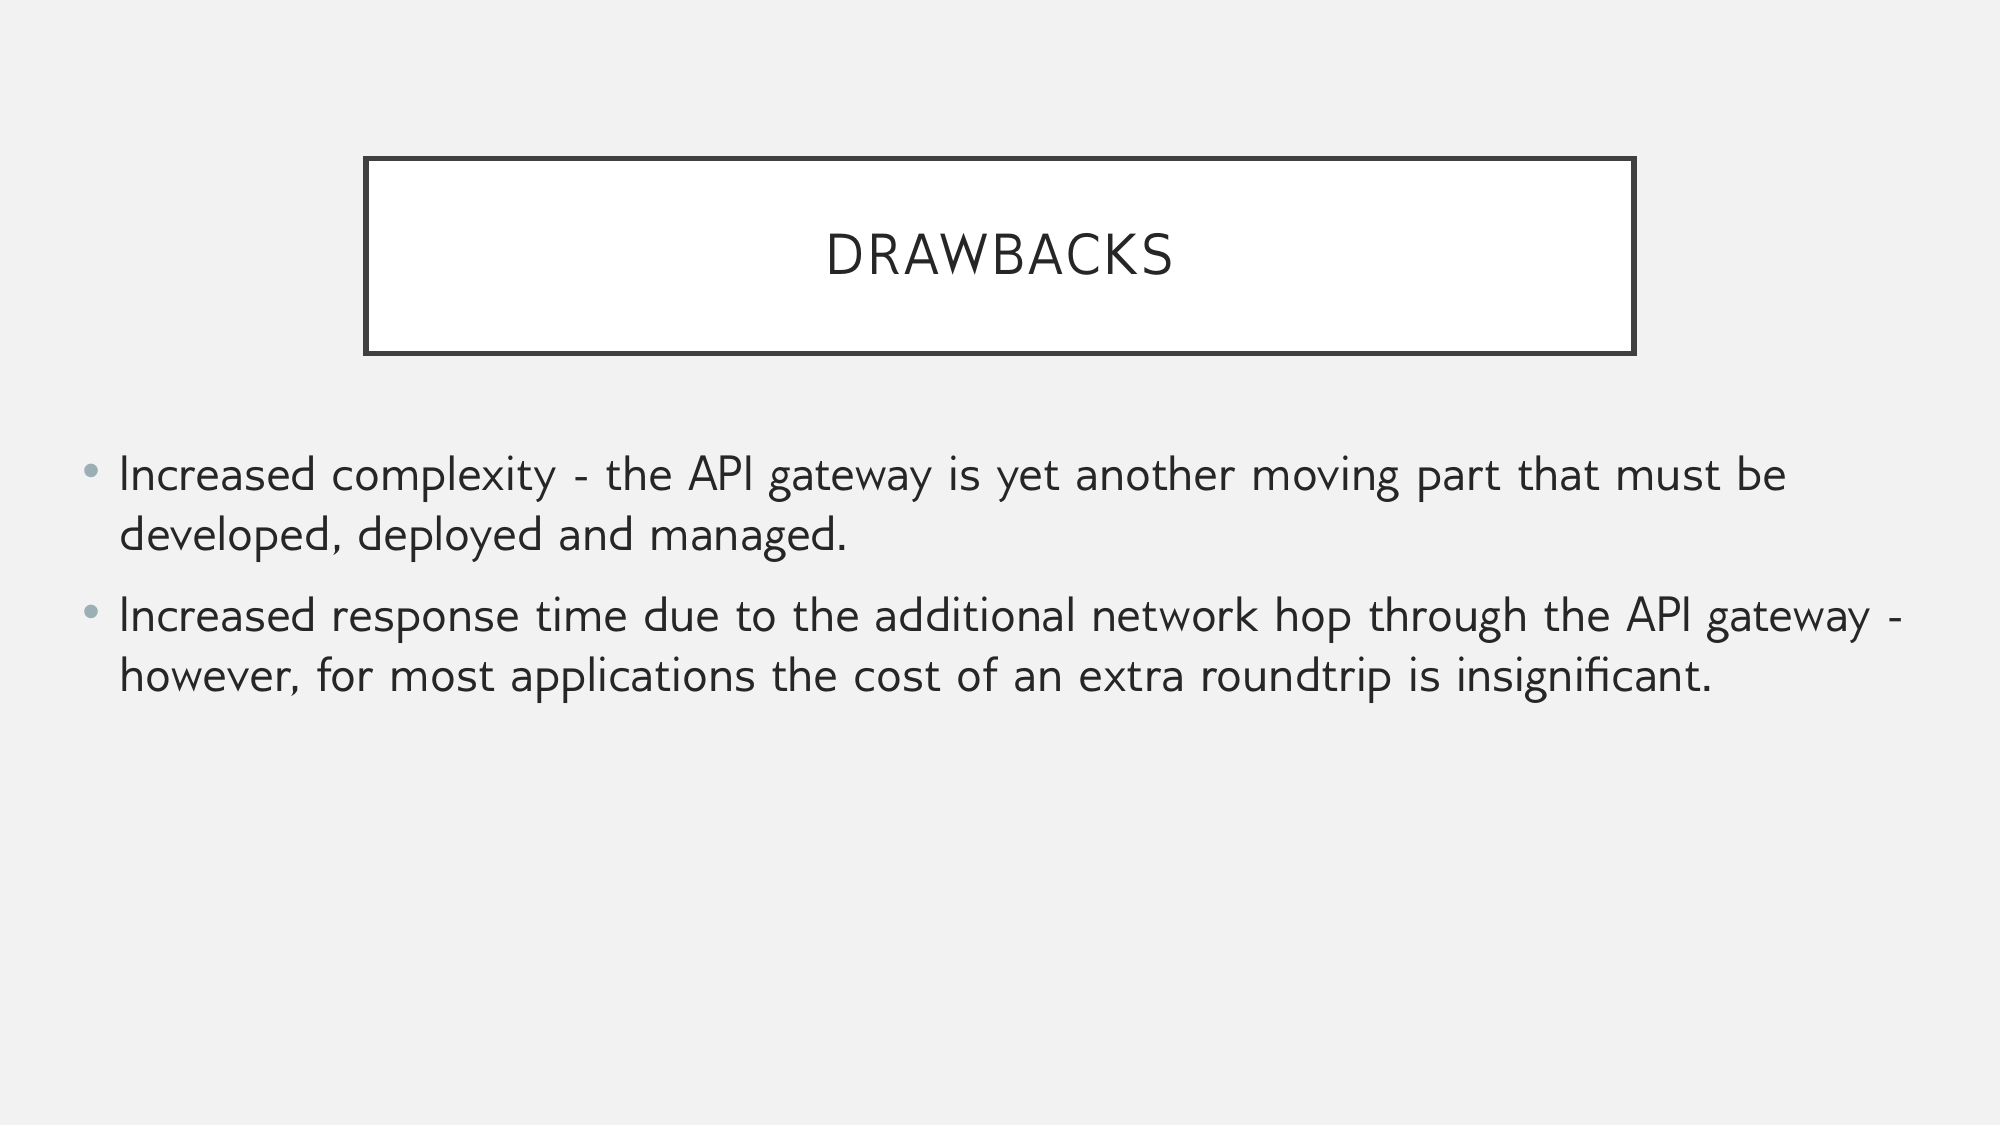

# Drawbacks
Increased complexity - the API gateway is yet another moving part that must be developed, deployed and managed.
Increased response time due to the additional network hop through the API gateway - however, for most applications the cost of an extra roundtrip is insignificant.